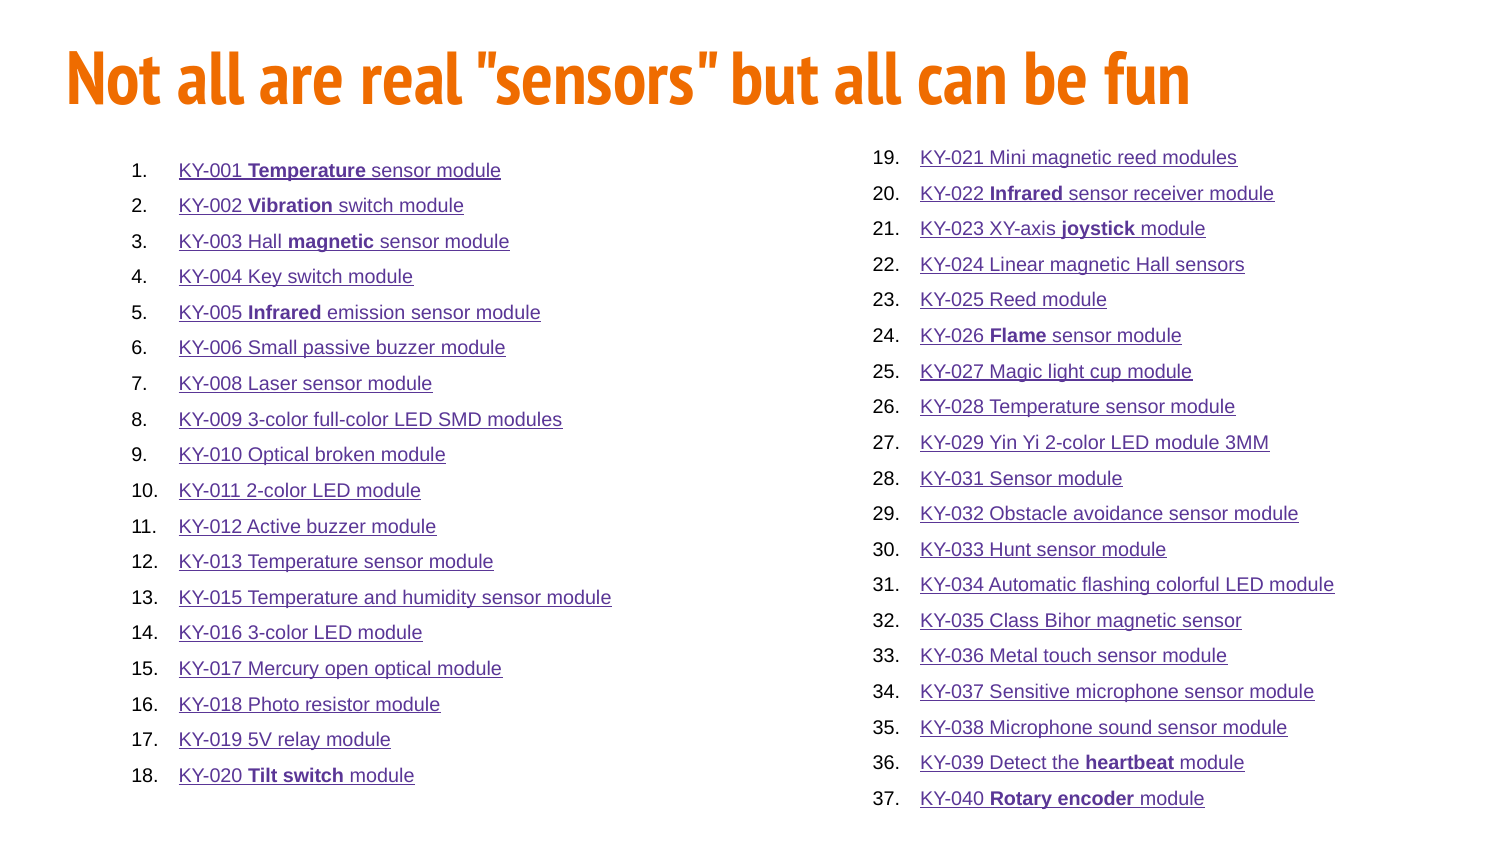

# Not all are real "sensors" but all can be fun
KY-021 Mini magnetic reed modules
KY-022 Infrared sensor receiver module
KY-023 XY-axis joystick module
KY-024 Linear magnetic Hall sensors
KY-025 Reed module
KY-026 Flame sensor module
KY-027 Magic light cup module
KY-028 Temperature sensor module
KY-029 Yin Yi 2-color LED module 3MM
KY-031 Sensor module
KY-032 Obstacle avoidance sensor module
KY-033 Hunt sensor module
KY-034 Automatic flashing colorful LED module
KY-035 Class Bihor magnetic sensor
KY-036 Metal touch sensor module
KY-037 Sensitive microphone sensor module
KY-038 Microphone sound sensor module
KY-039 Detect the heartbeat module
KY-040 Rotary encoder module

KY-001 Temperature sensor module
KY-002 Vibration switch module
KY-003 Hall magnetic sensor module
KY-004 Key switch module
KY-005 Infrared emission sensor module
KY-006 Small passive buzzer module
KY-008 Laser sensor module
KY-009 3-color full-color LED SMD modules
KY-010 Optical broken module
KY-011 2-color LED module
KY-012 Active buzzer module
KY-013 Temperature sensor module
KY-015 Temperature and humidity sensor module
KY-016 3-color LED module
KY-017 Mercury open optical module
KY-018 Photo resistor module
KY-019 5V relay module
KY-020 Tilt switch module